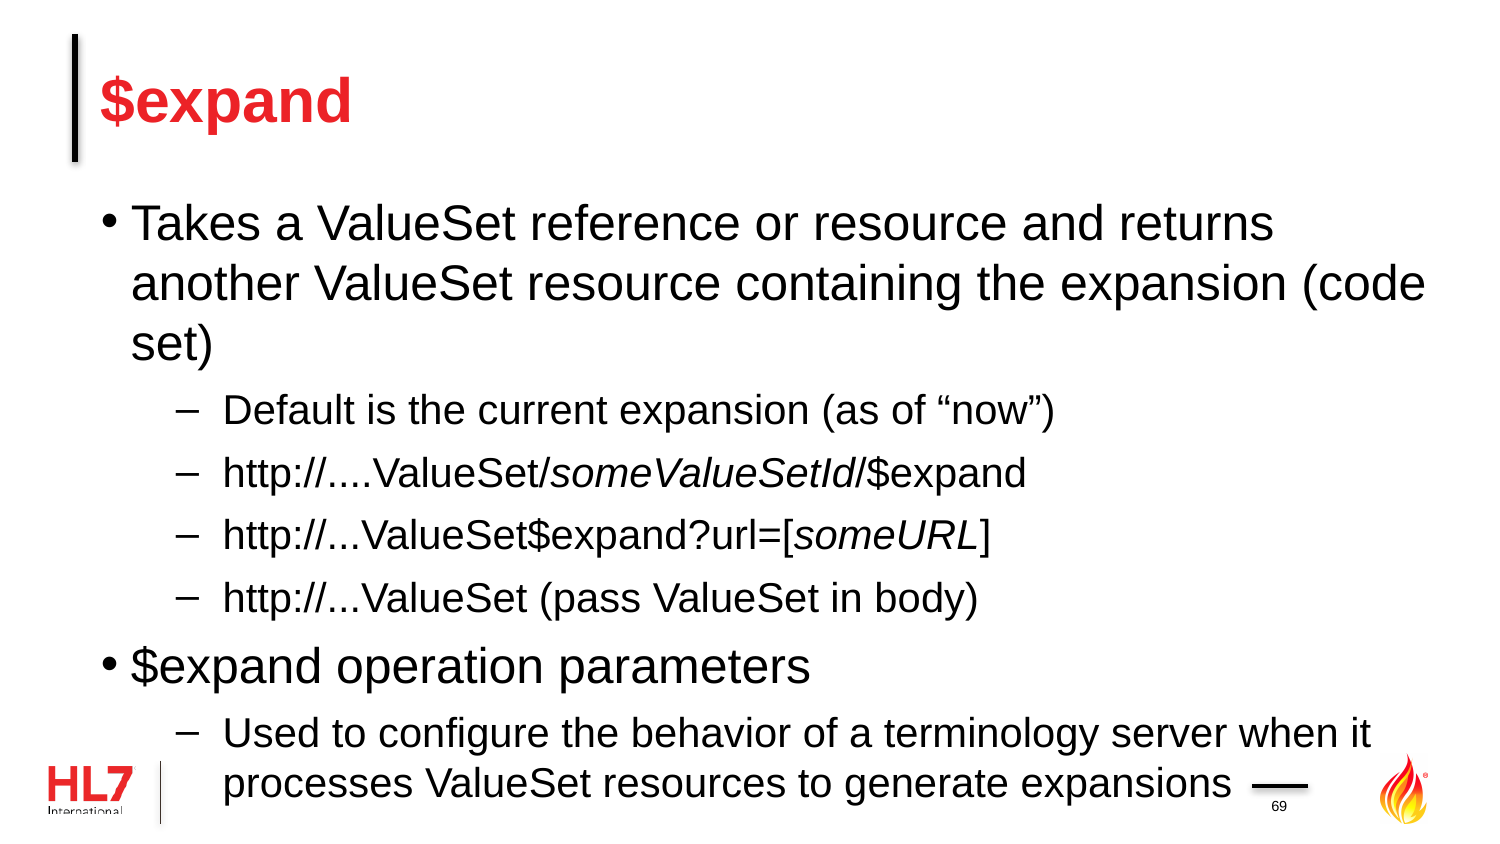

# $expand
Takes a ValueSet reference or resource and returns another ValueSet resource containing the expansion (code set)
Default is the current expansion (as of “now”)
http://....ValueSet/someValueSetId/$expand
http://...ValueSet$expand?url=[someURL]
http://...ValueSet (pass ValueSet in body)
$expand operation parameters
Used to configure the behavior of a terminology server when it processes ValueSet resources to generate expansions
69